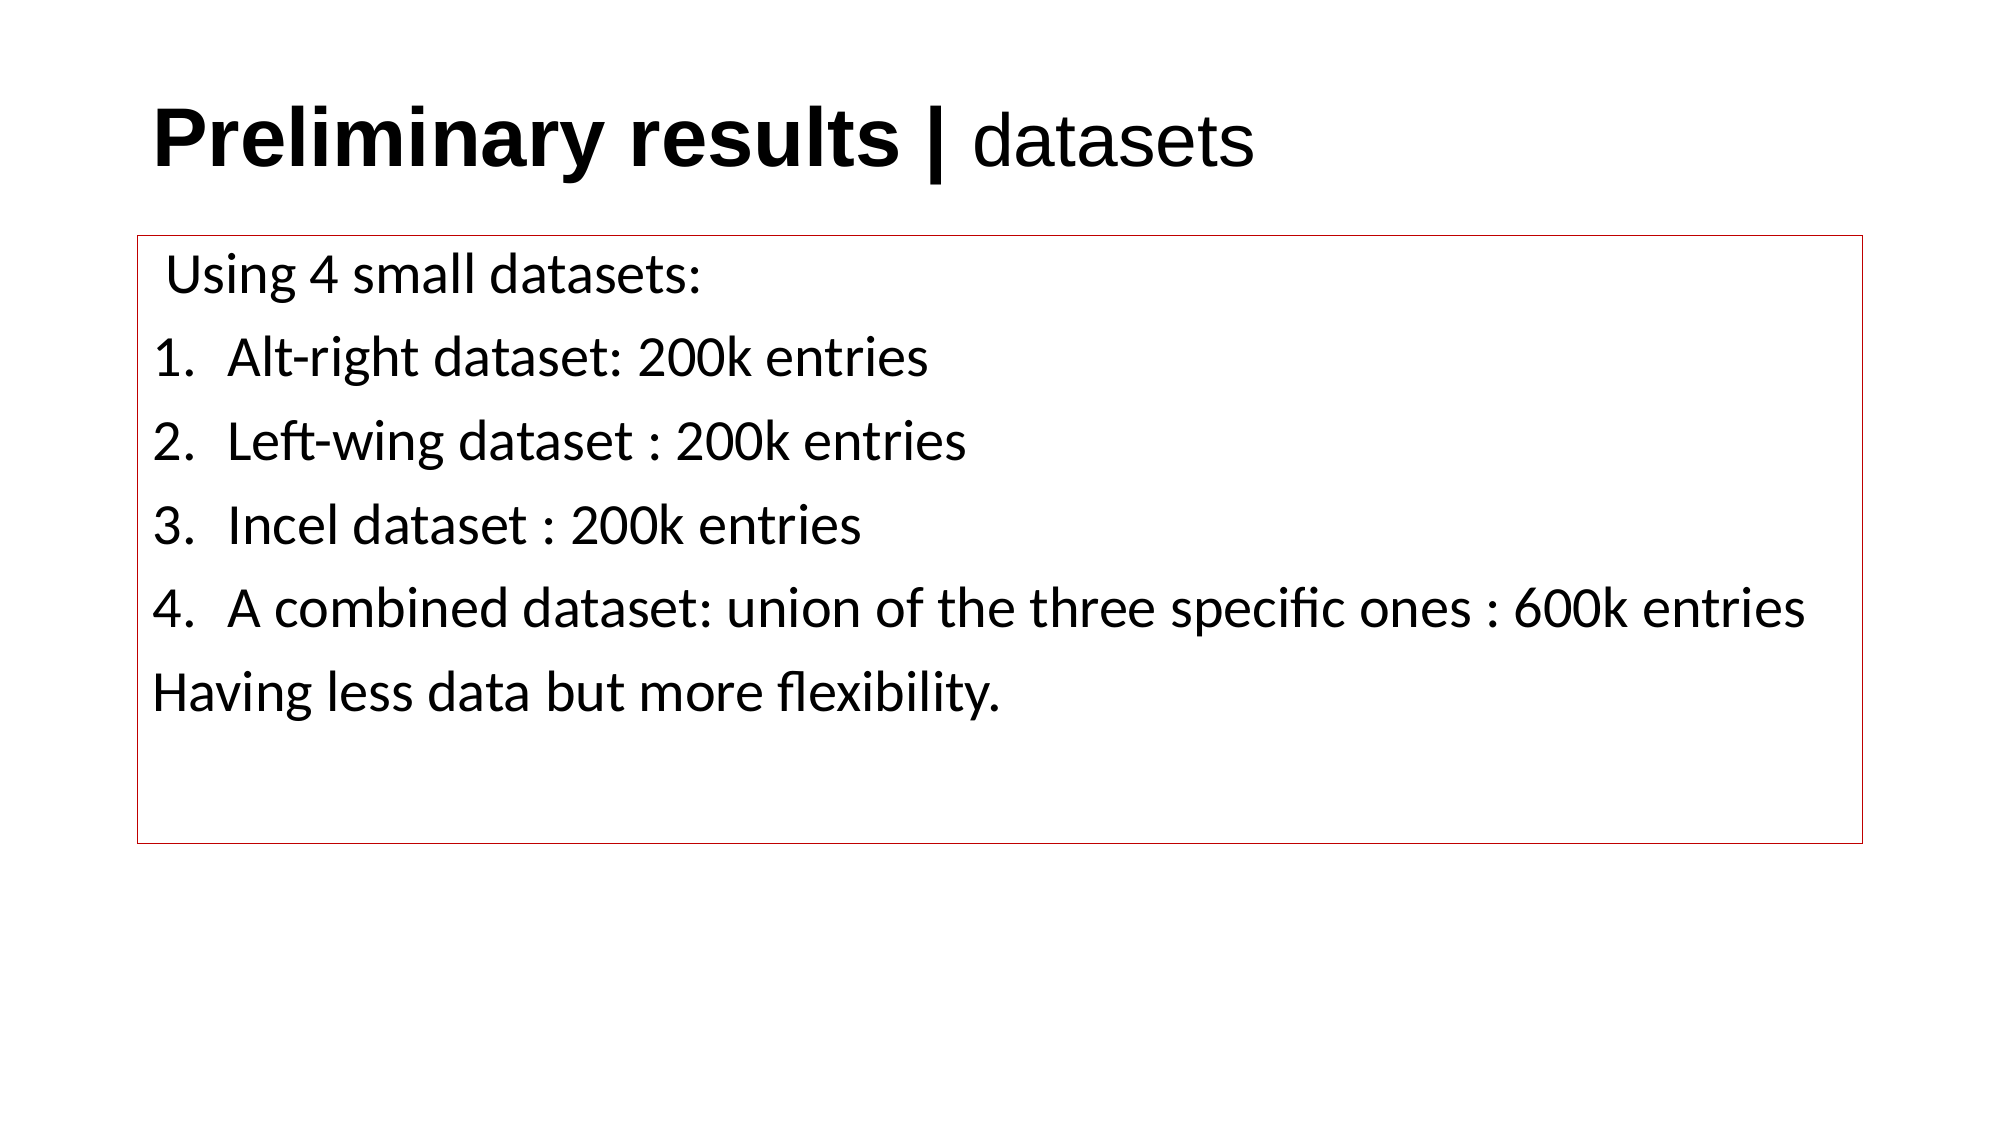

# Preliminary results | datasets
 Using 4 small datasets:
Alt-right dataset: 200k entries
Left-wing dataset : 200k entries
Incel dataset : 200k entries
A combined dataset: union of the three specific ones : 600k entries
Having less data but more flexibility.